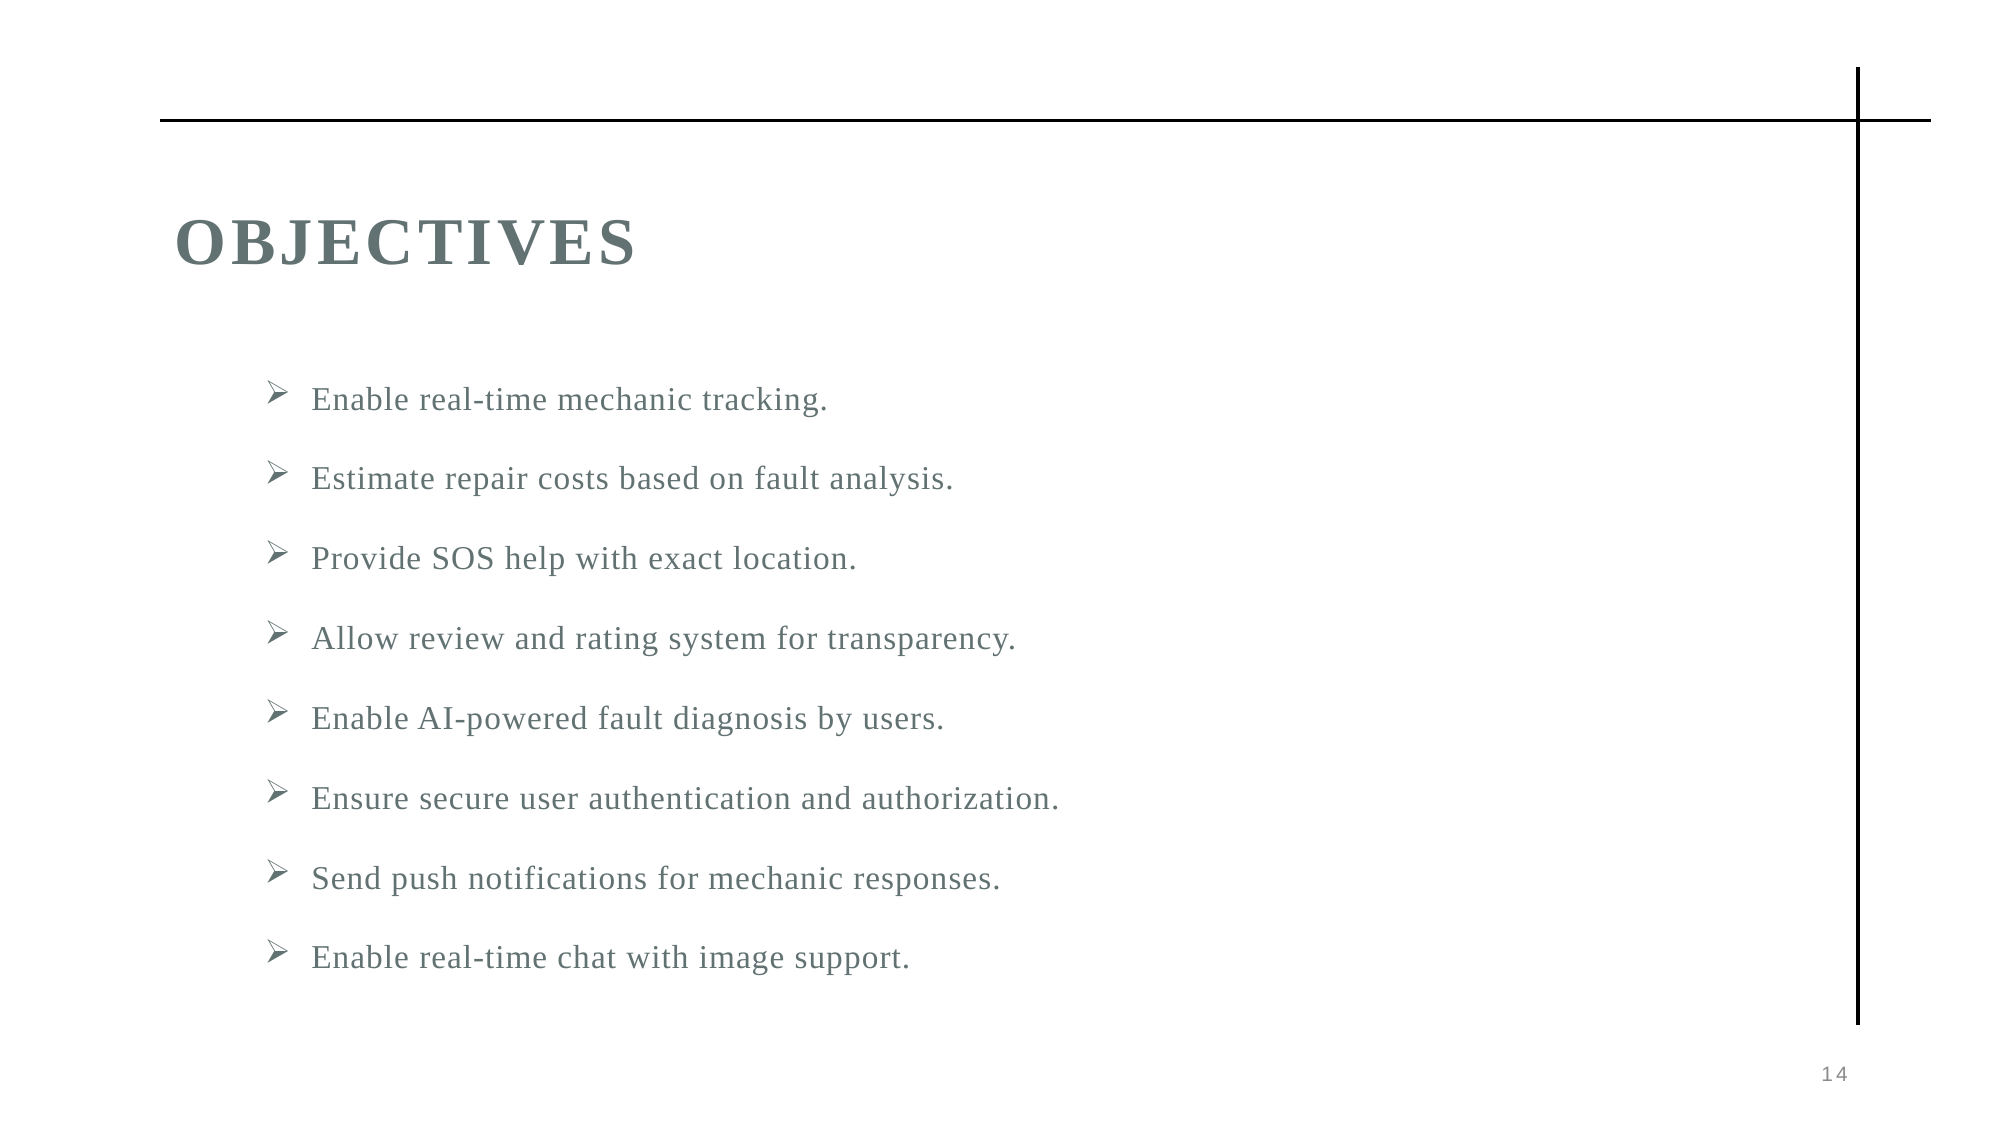

# objectives
Enable real-time mechanic tracking.
Estimate repair costs based on fault analysis.
Provide SOS help with exact location.
Allow review and rating system for transparency.
Enable AI-powered fault diagnosis by users.
Ensure secure user authentication and authorization.
Send push notifications for mechanic responses.
Enable real-time chat with image support.
14